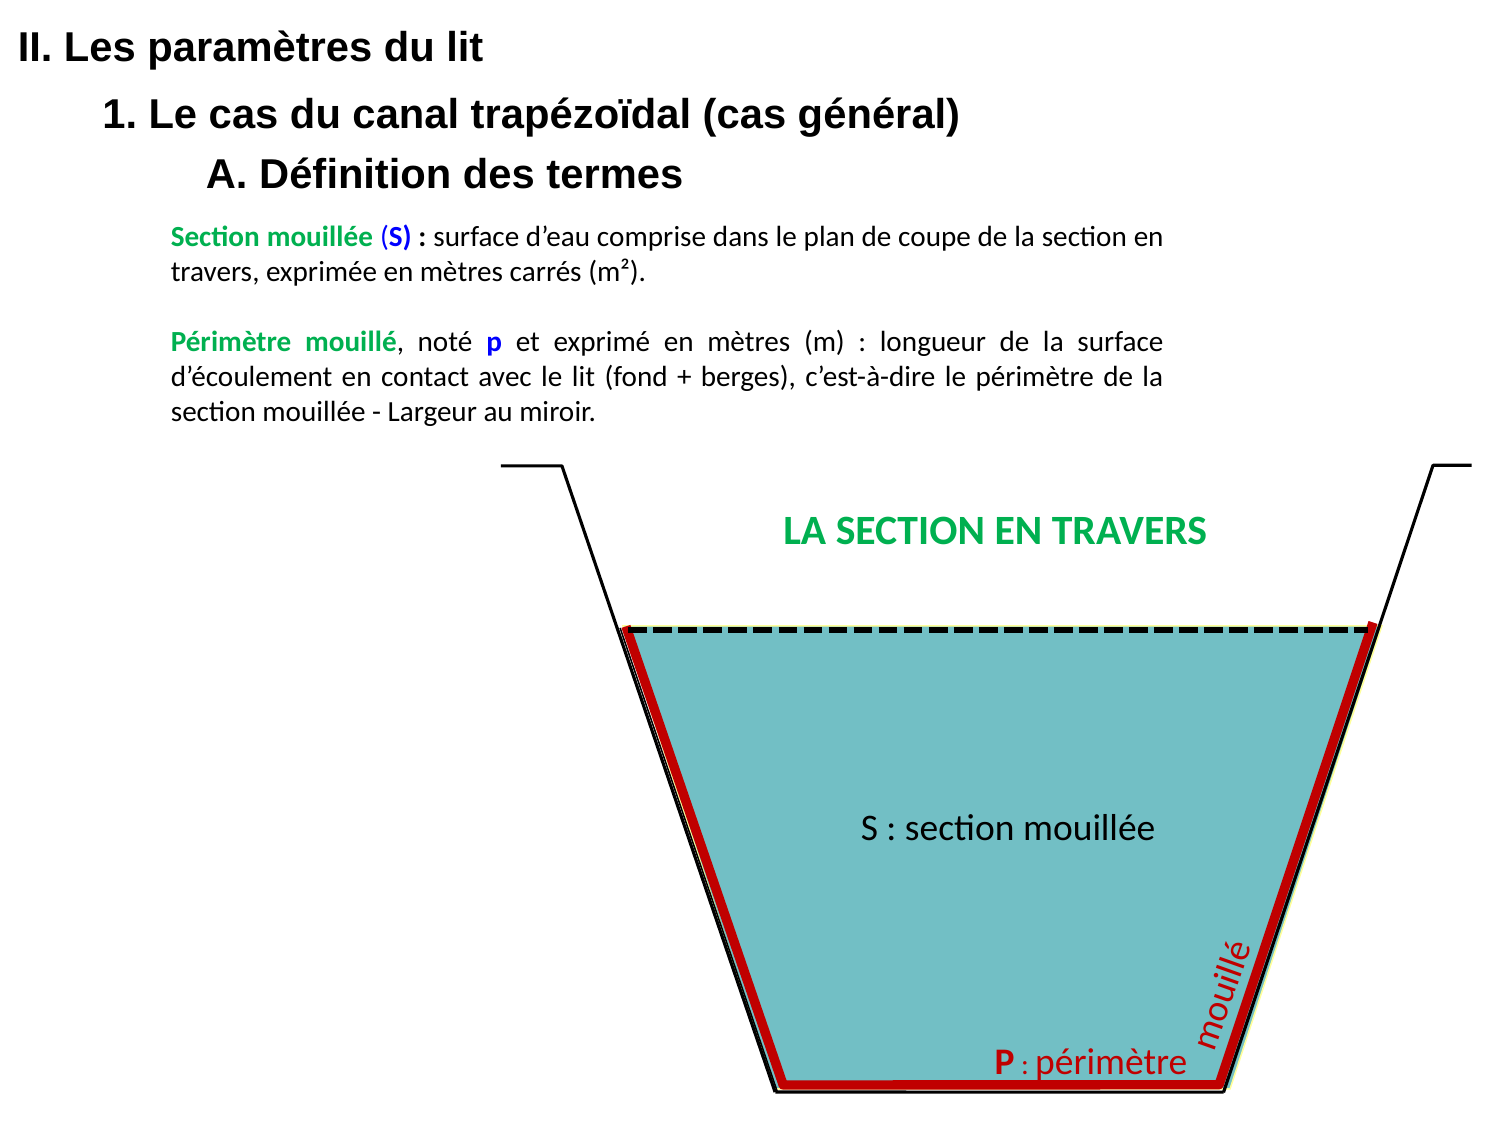

II. Les paramètres du lit
	1. Le cas du canal trapézoïdal (cas général)
	A. Définition des termes
Section mouillée (S) : surface d’eau comprise dans le plan de coupe de la section en travers, exprimée en mètres carrés (m²).

Périmètre mouillé, noté p et exprimé en mètres (m) : longueur de la surface d’écoulement en contact avec le lit (fond + berges), c’est-à-dire le périmètre de la section mouillée - Largeur au miroir.

LA SECTION EN TRAVERS

S : section mouillée
mouillé
P : périmètre